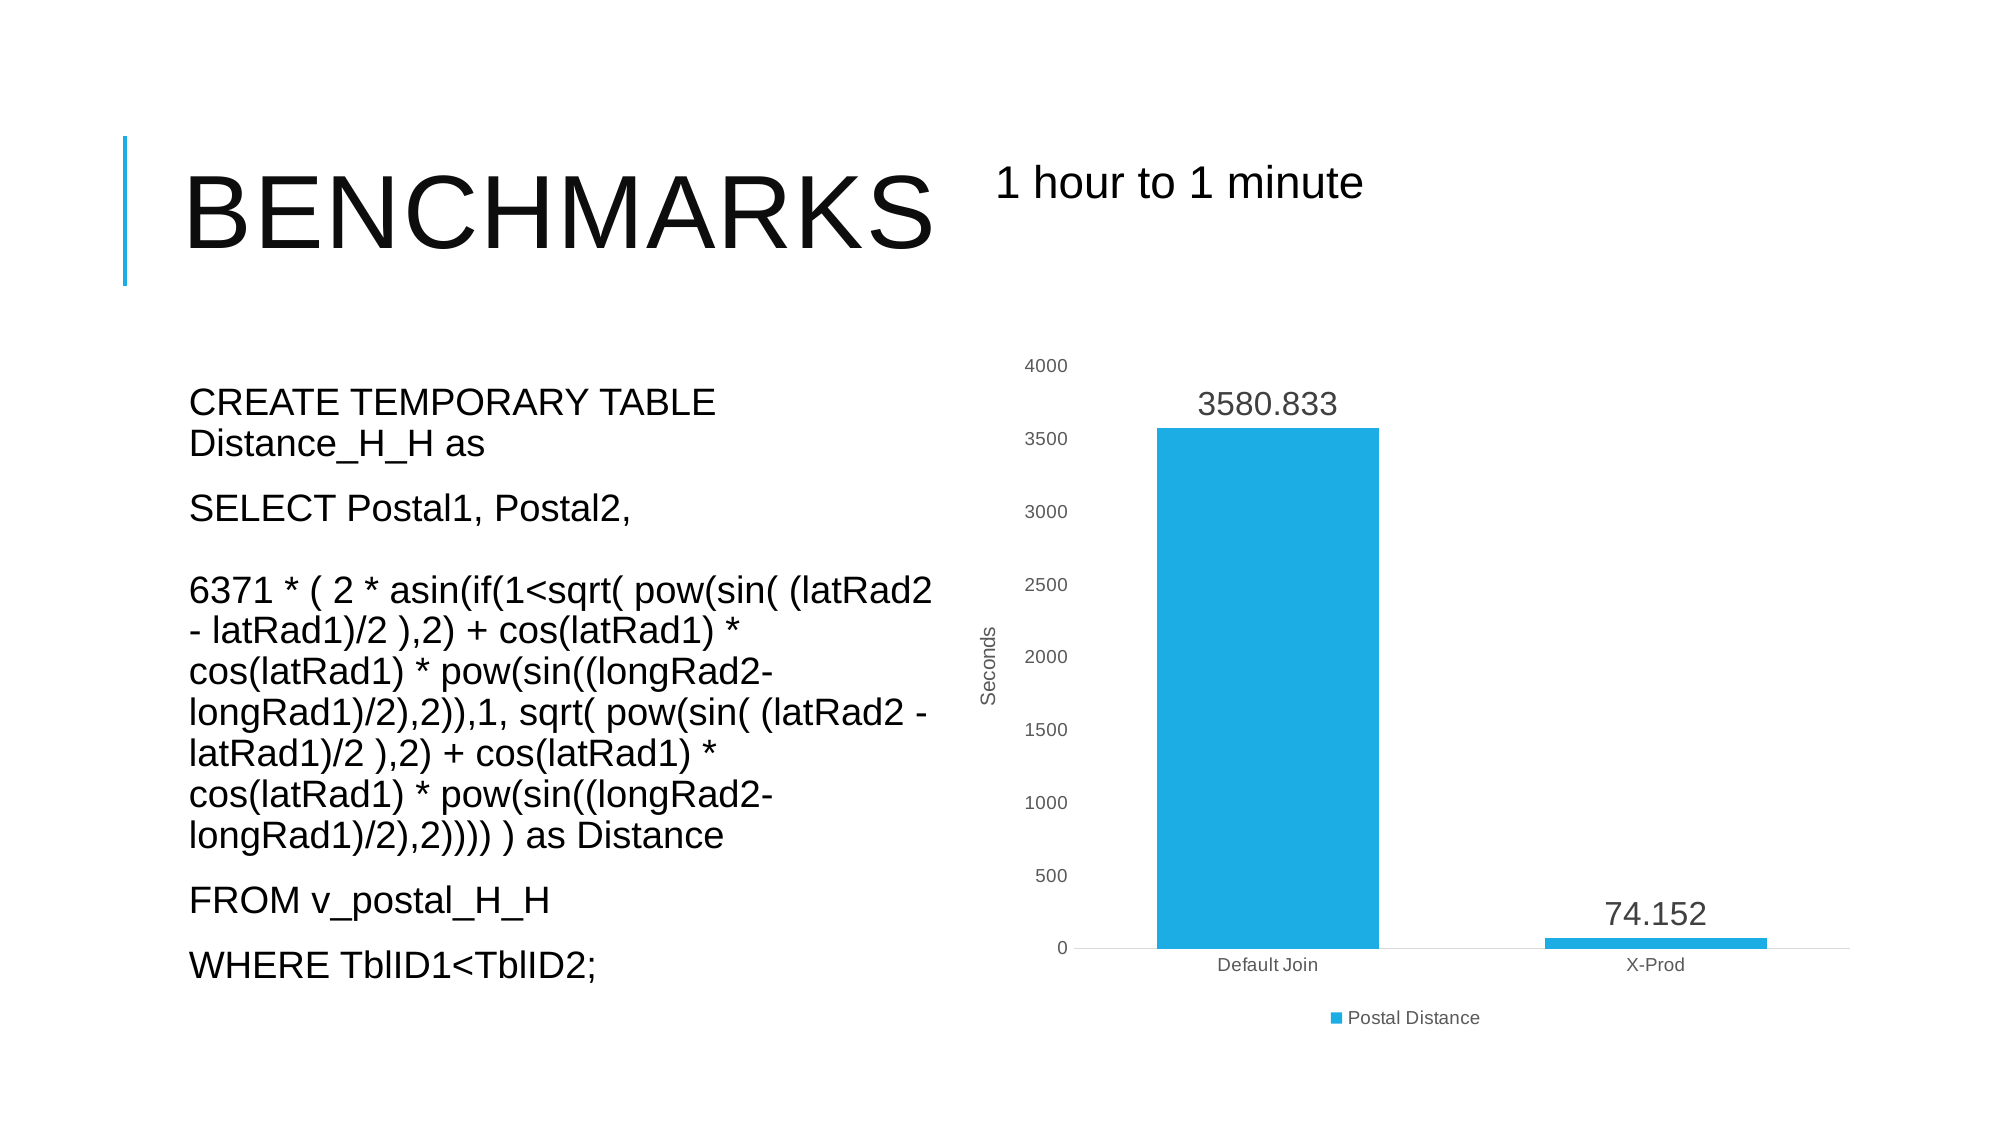

# BENCHMARKS
1 hour to 1 minute

### Chart

| Category | Postal Distance |
|---|---|
| Default Join | 3580.833 |
| X-Prod | 74.152 |
CREATE TEMPORARY TABLE
Distance_H_H as
SELECT Postal1, Postal2,
6371 * ( 2 * asin(if(1<sqrt( pow(sin( (latRad2 - latRad1)/2 ),2) + cos(latRad1) * cos(latRad1) * pow(sin((longRad2-longRad1)/2),2)),1, sqrt( pow(sin( (latRad2 - latRad1)/2 ),2) + cos(latRad1) * cos(latRad1) * pow(sin((longRad2-longRad1)/2),2)))) ) as Distance
FROM v_postal_H_H
WHERE TblID1<TblID2;